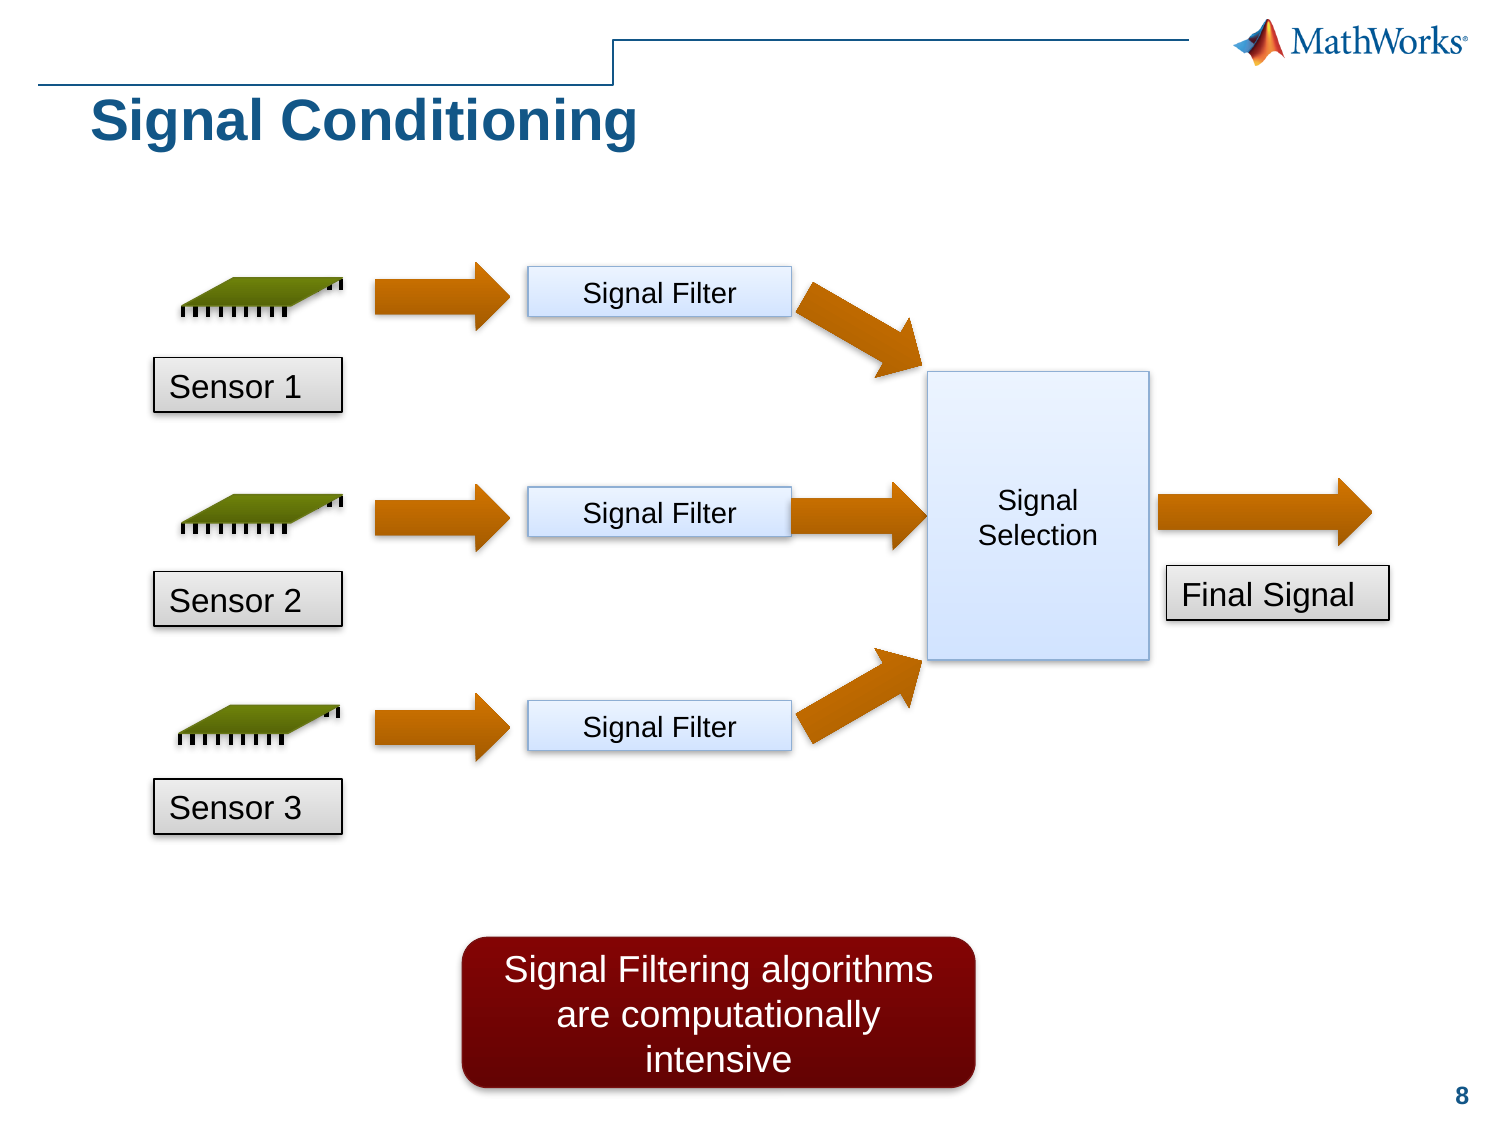

# Signal Conditioning

Signal Filter

Sensor 1

Signal Filter

Sensor 2

Signal Filter

Sensor 3

Signal Selection

Final Signal

Signal Filtering algorithms are computationally intensive